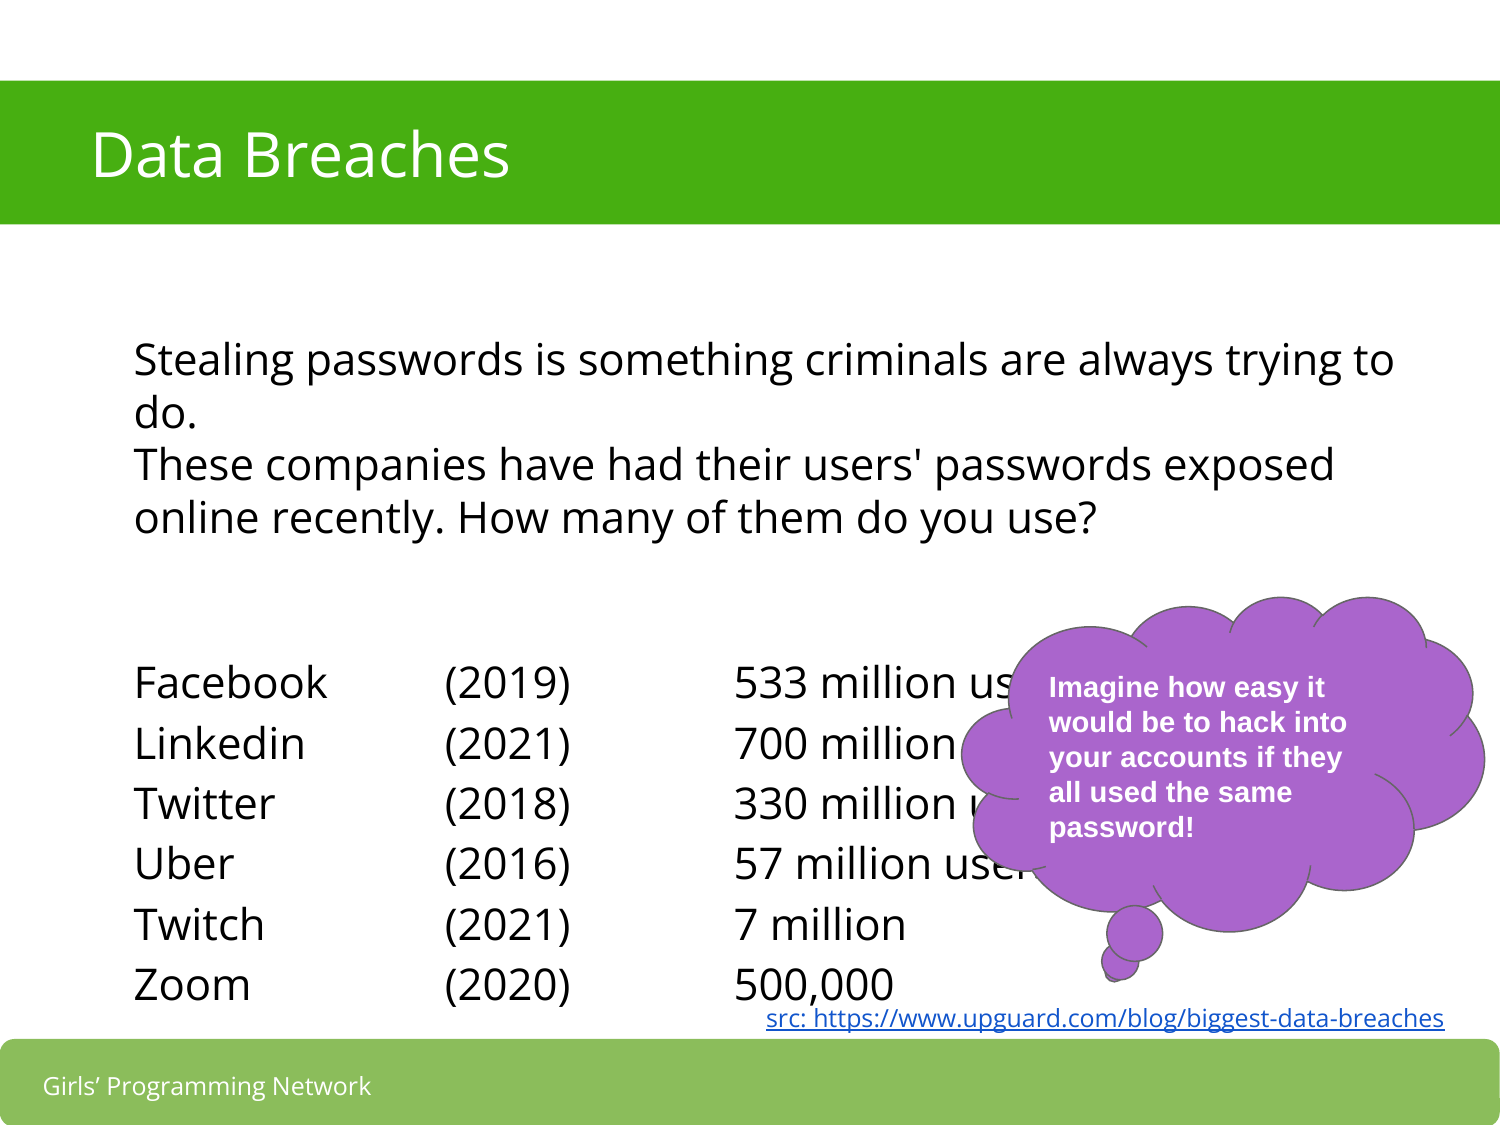

# Data Breaches

Stealing passwords is something criminals are always trying to do.
These companies have had their users' passwords exposed online recently. How many of them do you use?

Facebook	 (2019) 		533 million users
Linkedin 	 (2021) 		700 million users
Twitter 	 (2018) 		330 million users
Uber 		 (2016) 		57 million users
Twitch		 (2021) 		7 million
Zoom 		 (2020) 		500,000

Imagine how easy it would be to hack into your accounts if they all used the same password!
src: https://www.upguard.com/blog/biggest-data-breaches